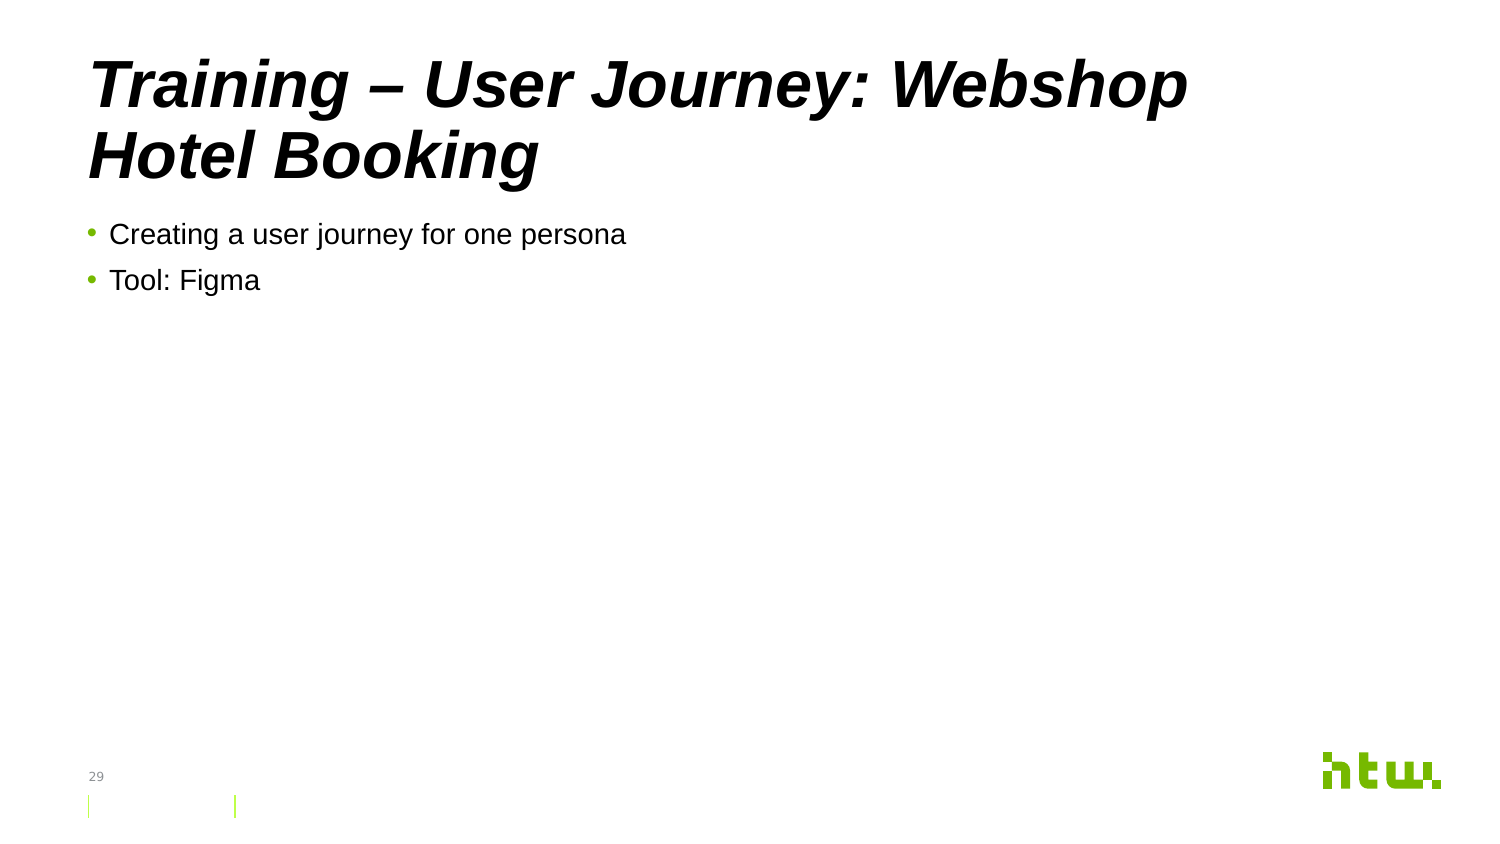

# Training – User Journey: Webshop Hotel Booking
Creating a user journey for one persona
Tool: Figma
29